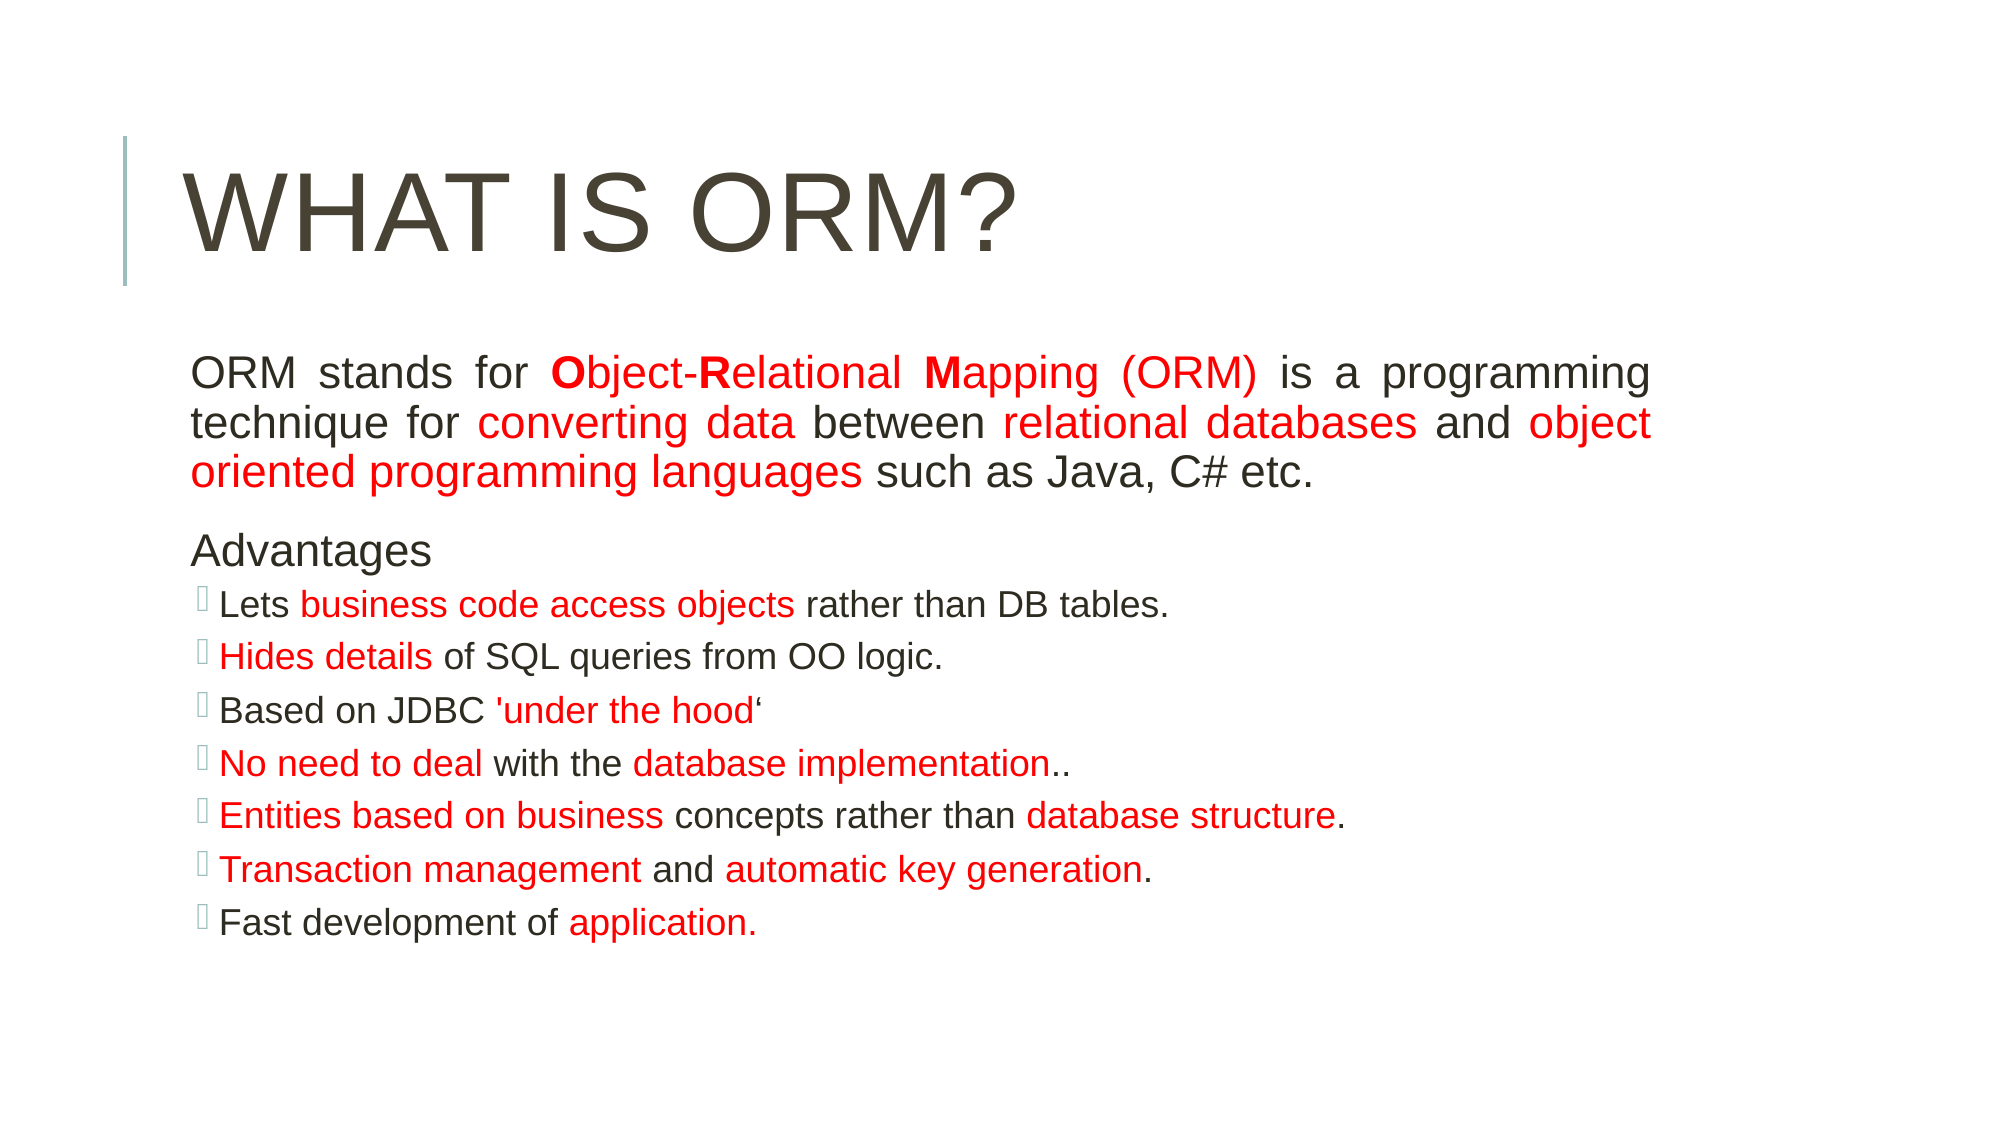

# What is ORM?
ORM stands for Object-Relational Mapping (ORM) is a programming technique for converting data between relational databases and object oriented programming languages such as Java, C# etc.
Advantages
Lets business code access objects rather than DB tables.
Hides details of SQL queries from OO logic.
Based on JDBC 'under the hood‘
No need to deal with the database implementation..
Entities based on business concepts rather than database structure.
Transaction management and automatic key generation.
Fast development of application.